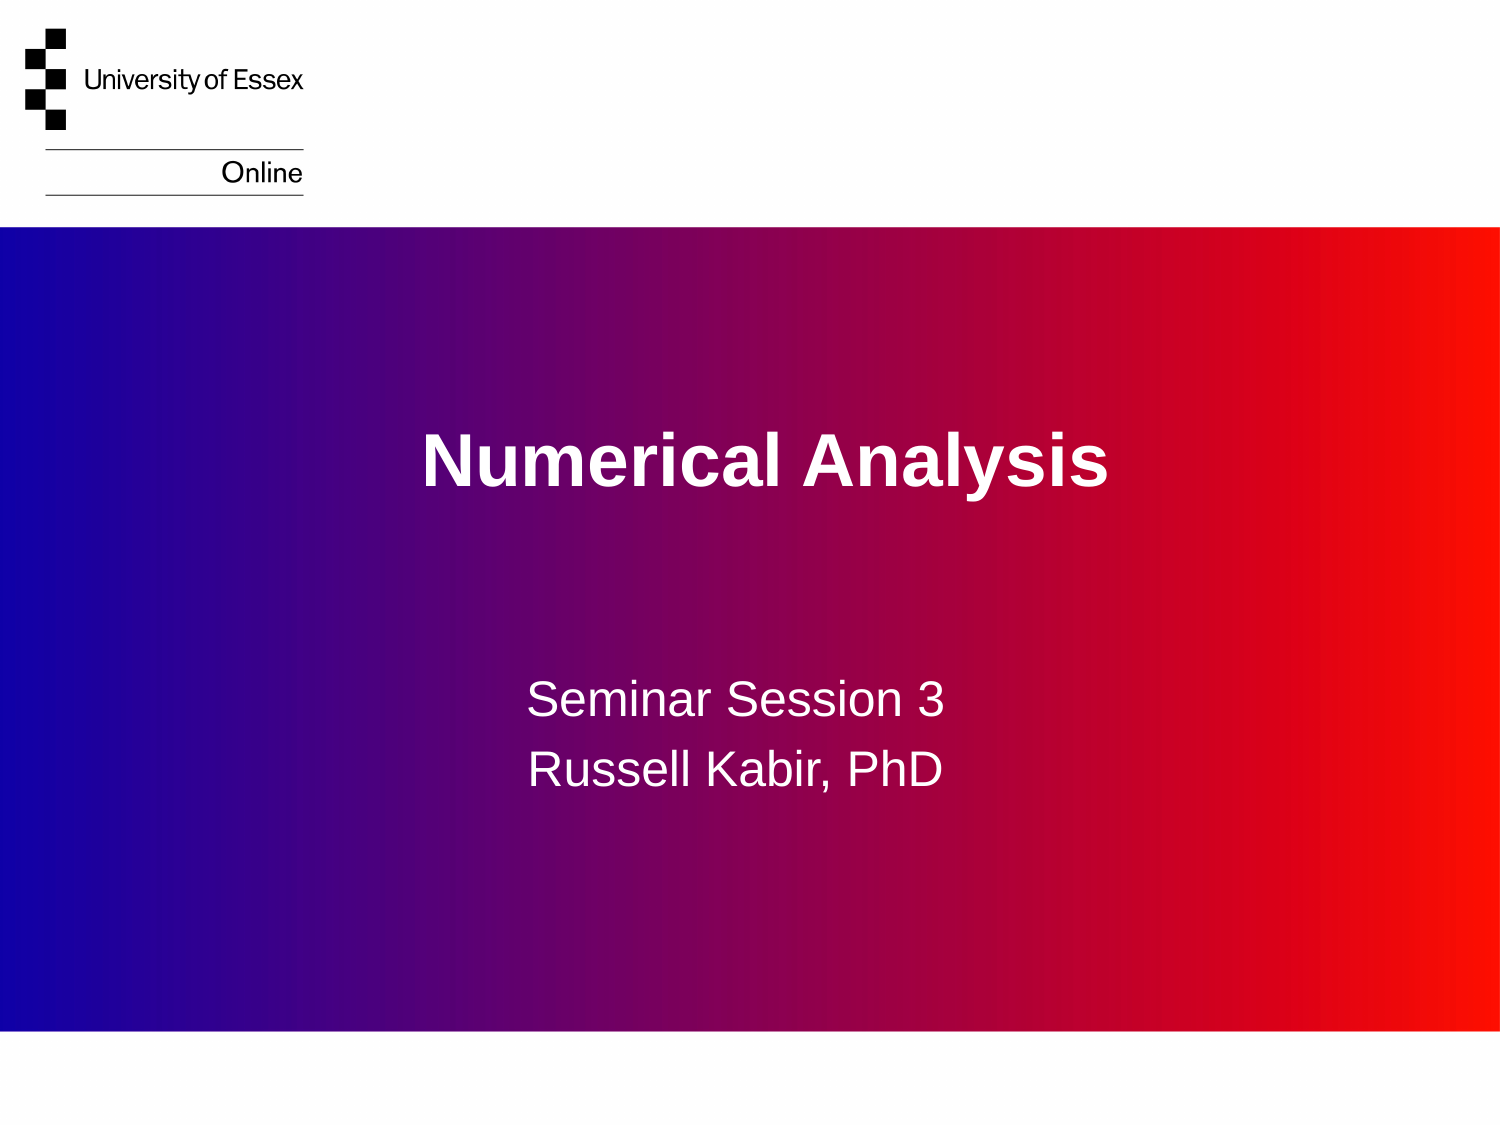

Numerical Analysis

Seminar Session 3
Russell Kabir, PhD